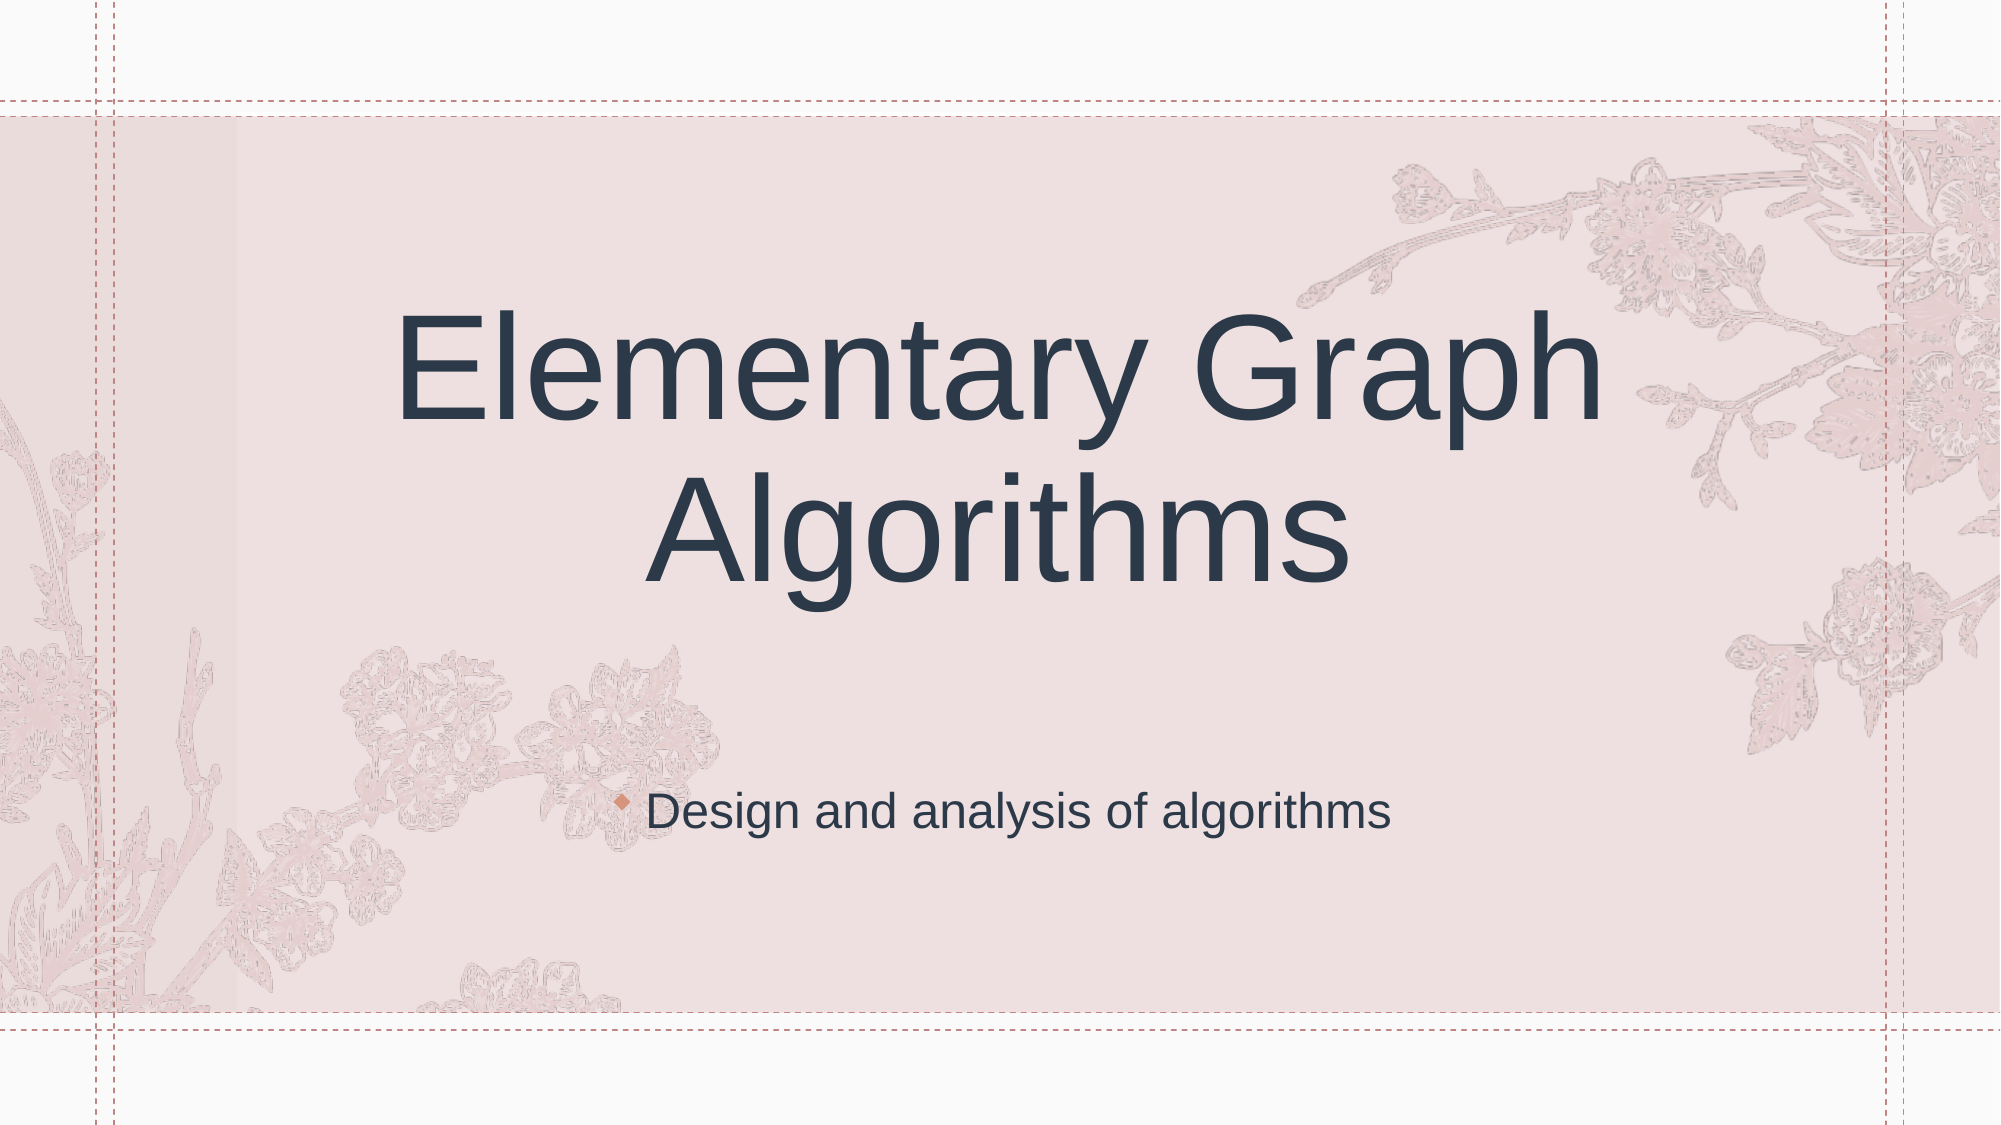

# Elementary Graph Algorithms
Design and analysis of algorithms